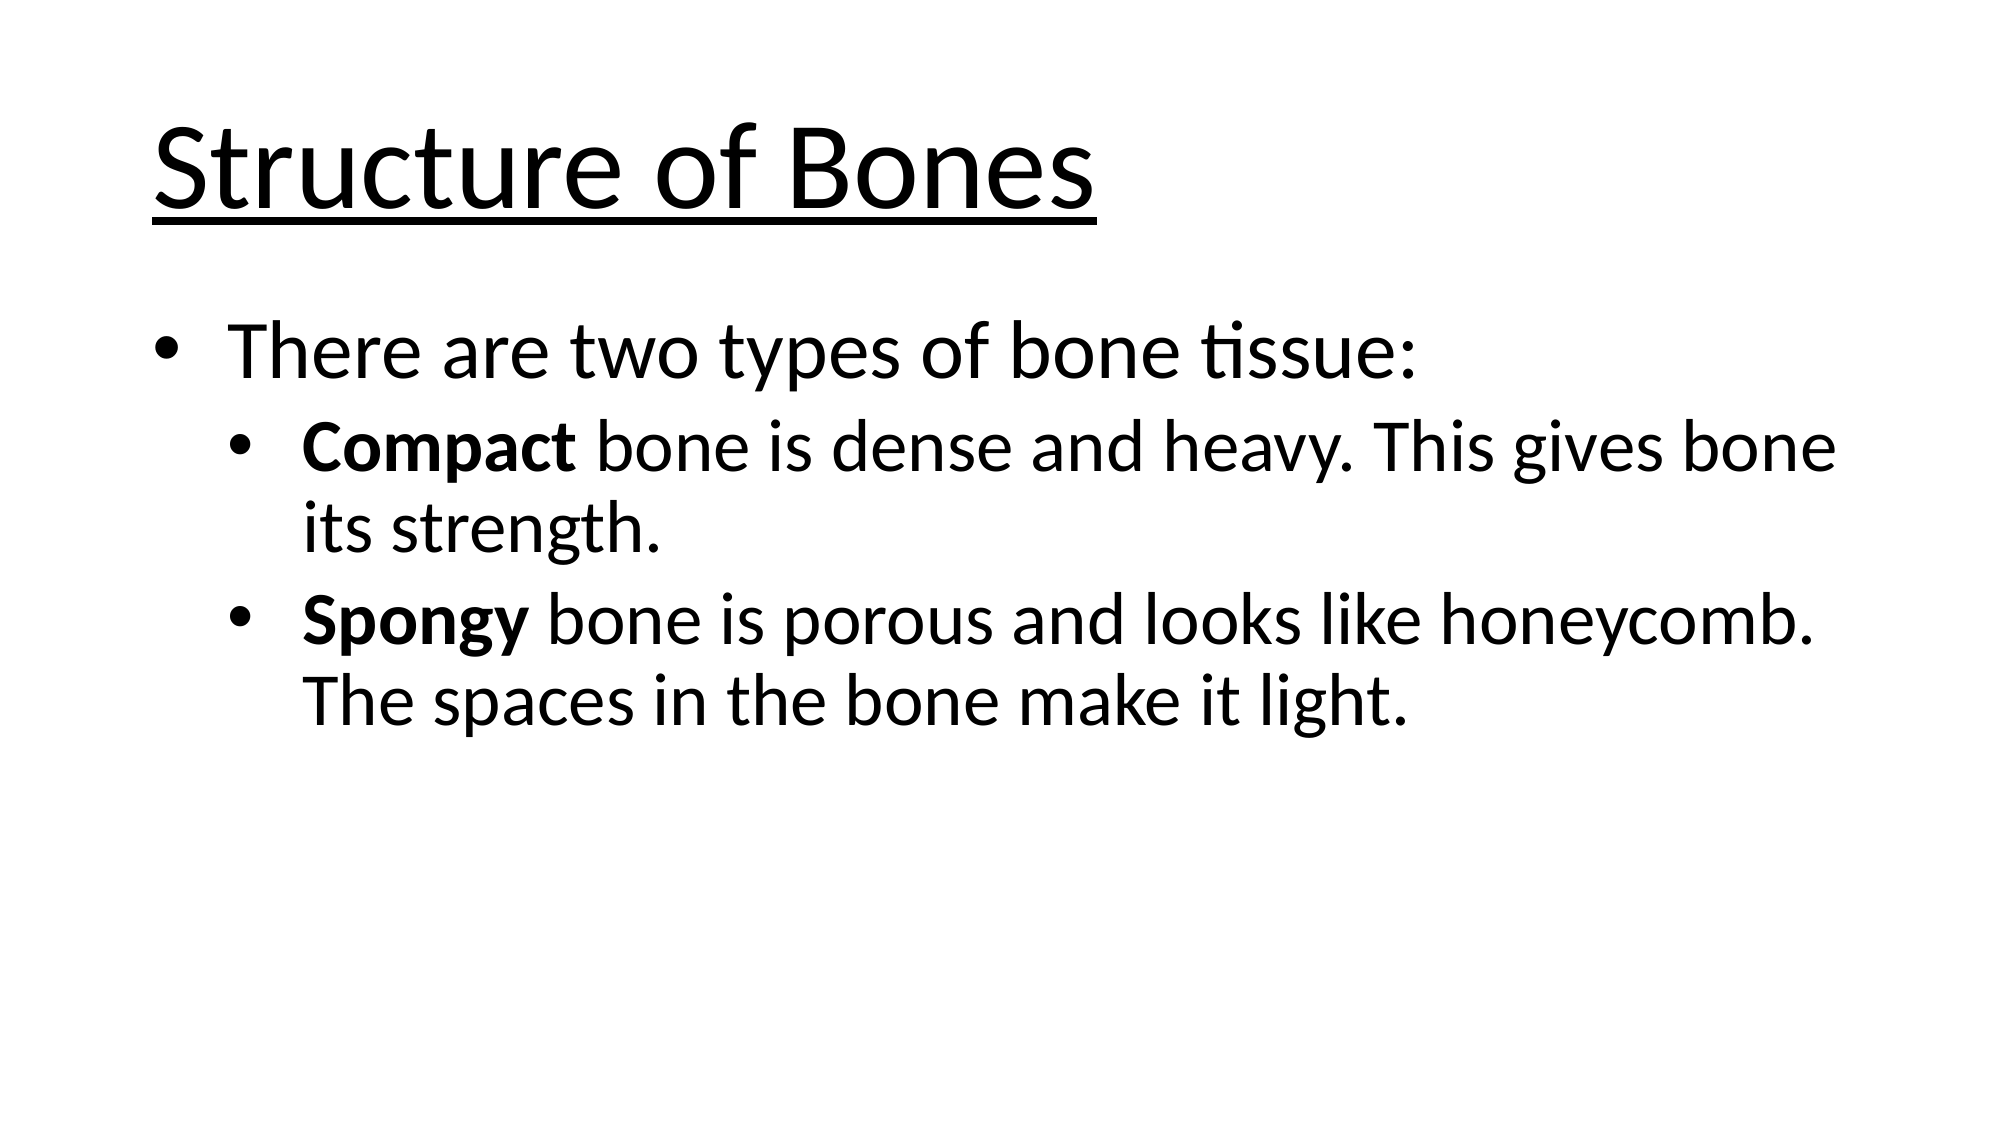

# Structure of Bones
There are two types of bone tissue:
Compact bone is dense and heavy. This gives bone its strength.
Spongy bone is porous and looks like honeycomb. The spaces in the bone make it light.